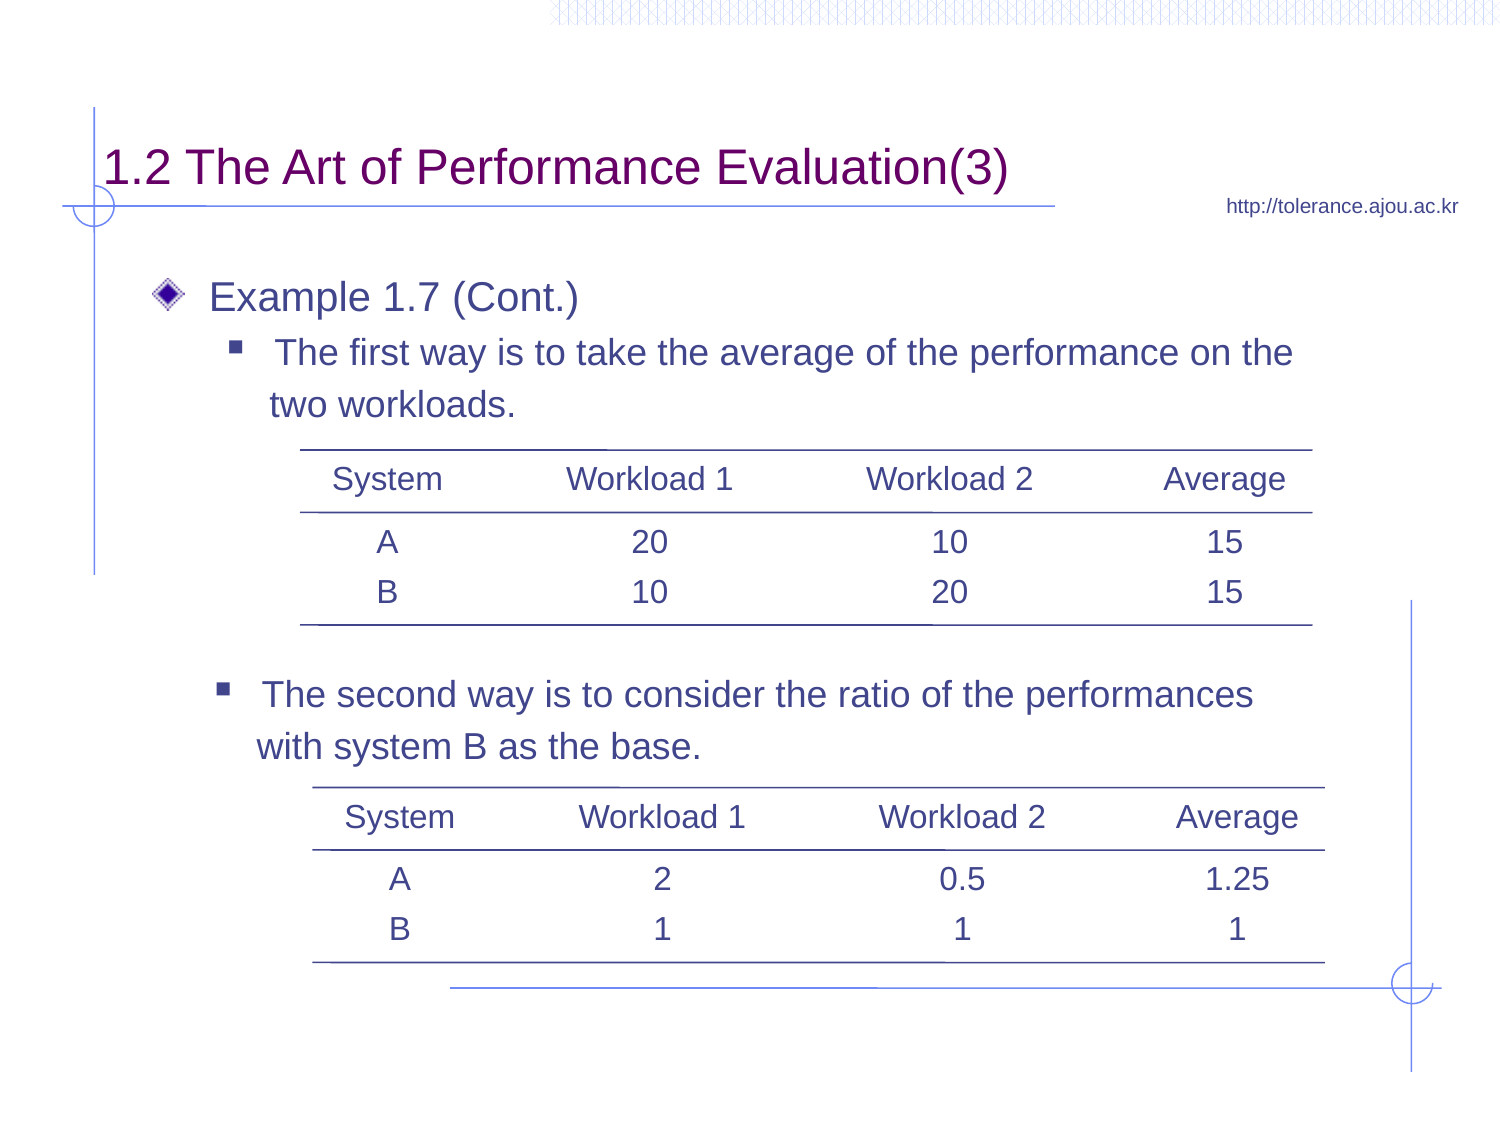

# 1.2 The Art of Performance Evaluation(3)
Example 1.7 (Cont.)
The first way is to take the average of the performance on the
    two workloads.
System

Workload 1
Workload 2
Average
A

20
10
15
B
10
20
15

The second way is to consider the ratio of the performances
    with system B as the base.
System

Workload 1
Workload 2
Average
A

2
0.5
1.25
B
1
1
1